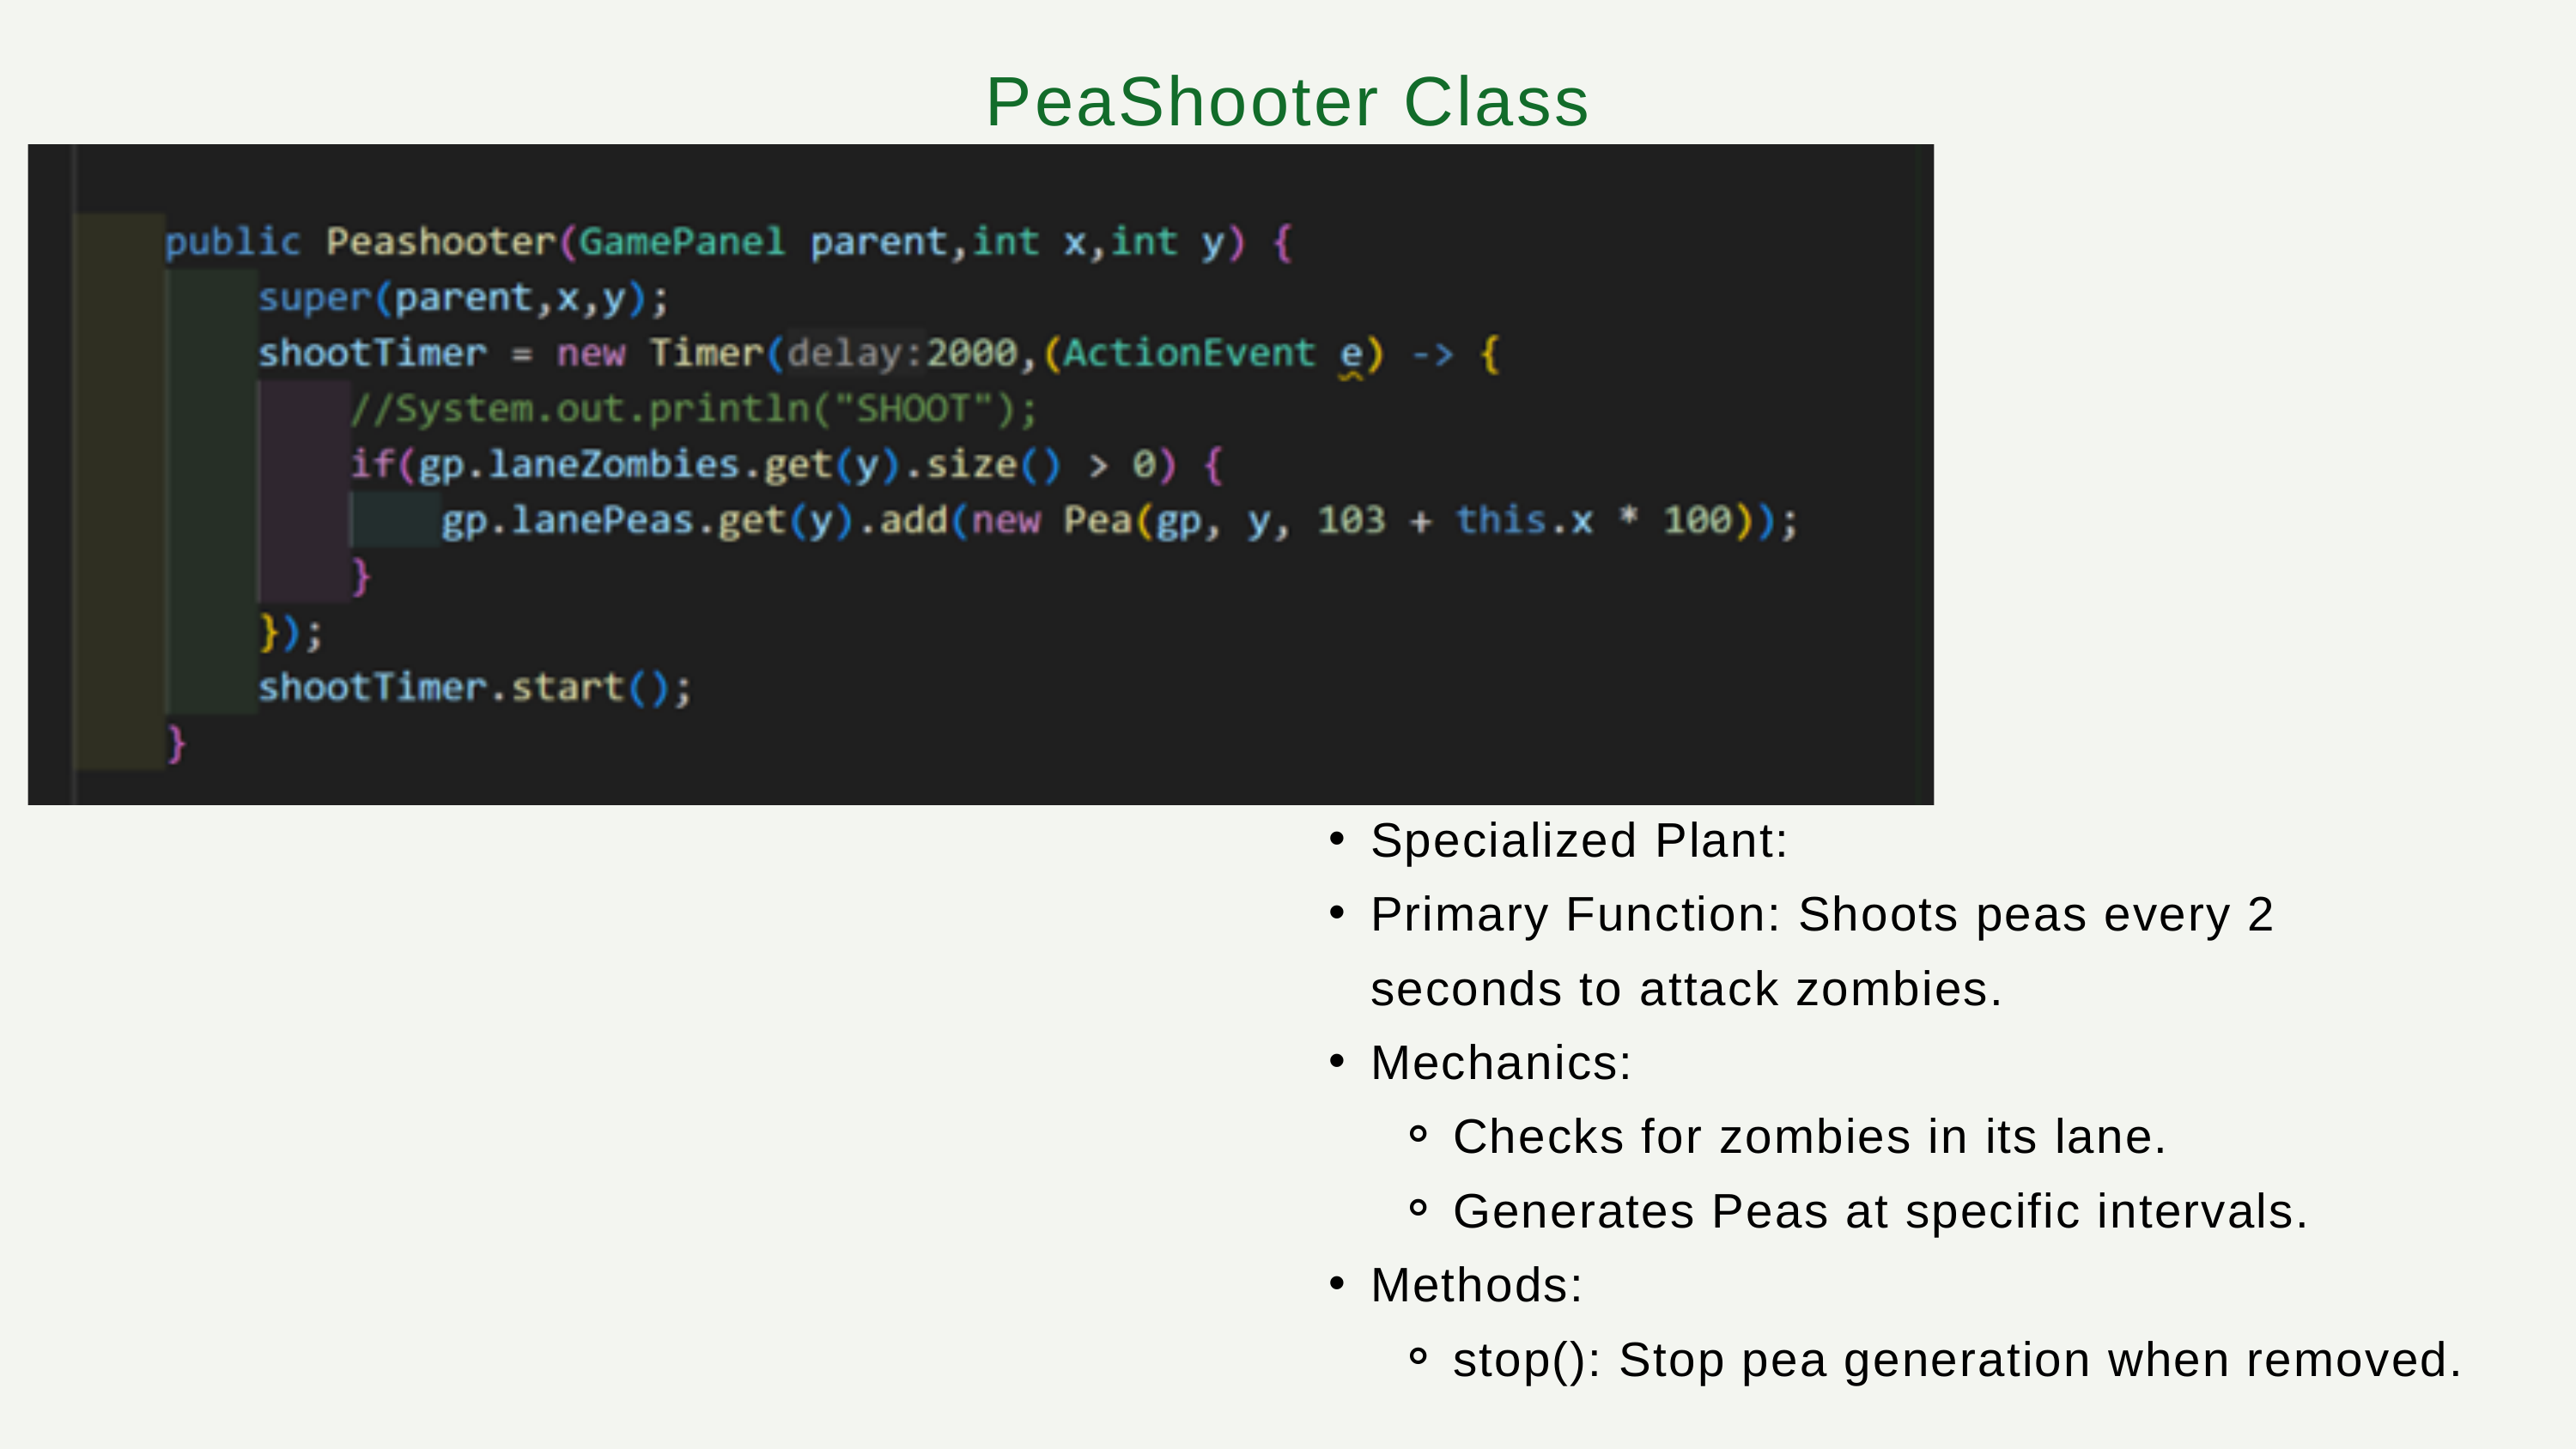

PeaShooter Class

Specialized Plant:
Primary Function: Shoots peas every 2 seconds to attack zombies.
Mechanics:
Checks for zombies in its lane.
Generates Peas at specific intervals.
Methods:
stop(): Stop pea generation when removed.